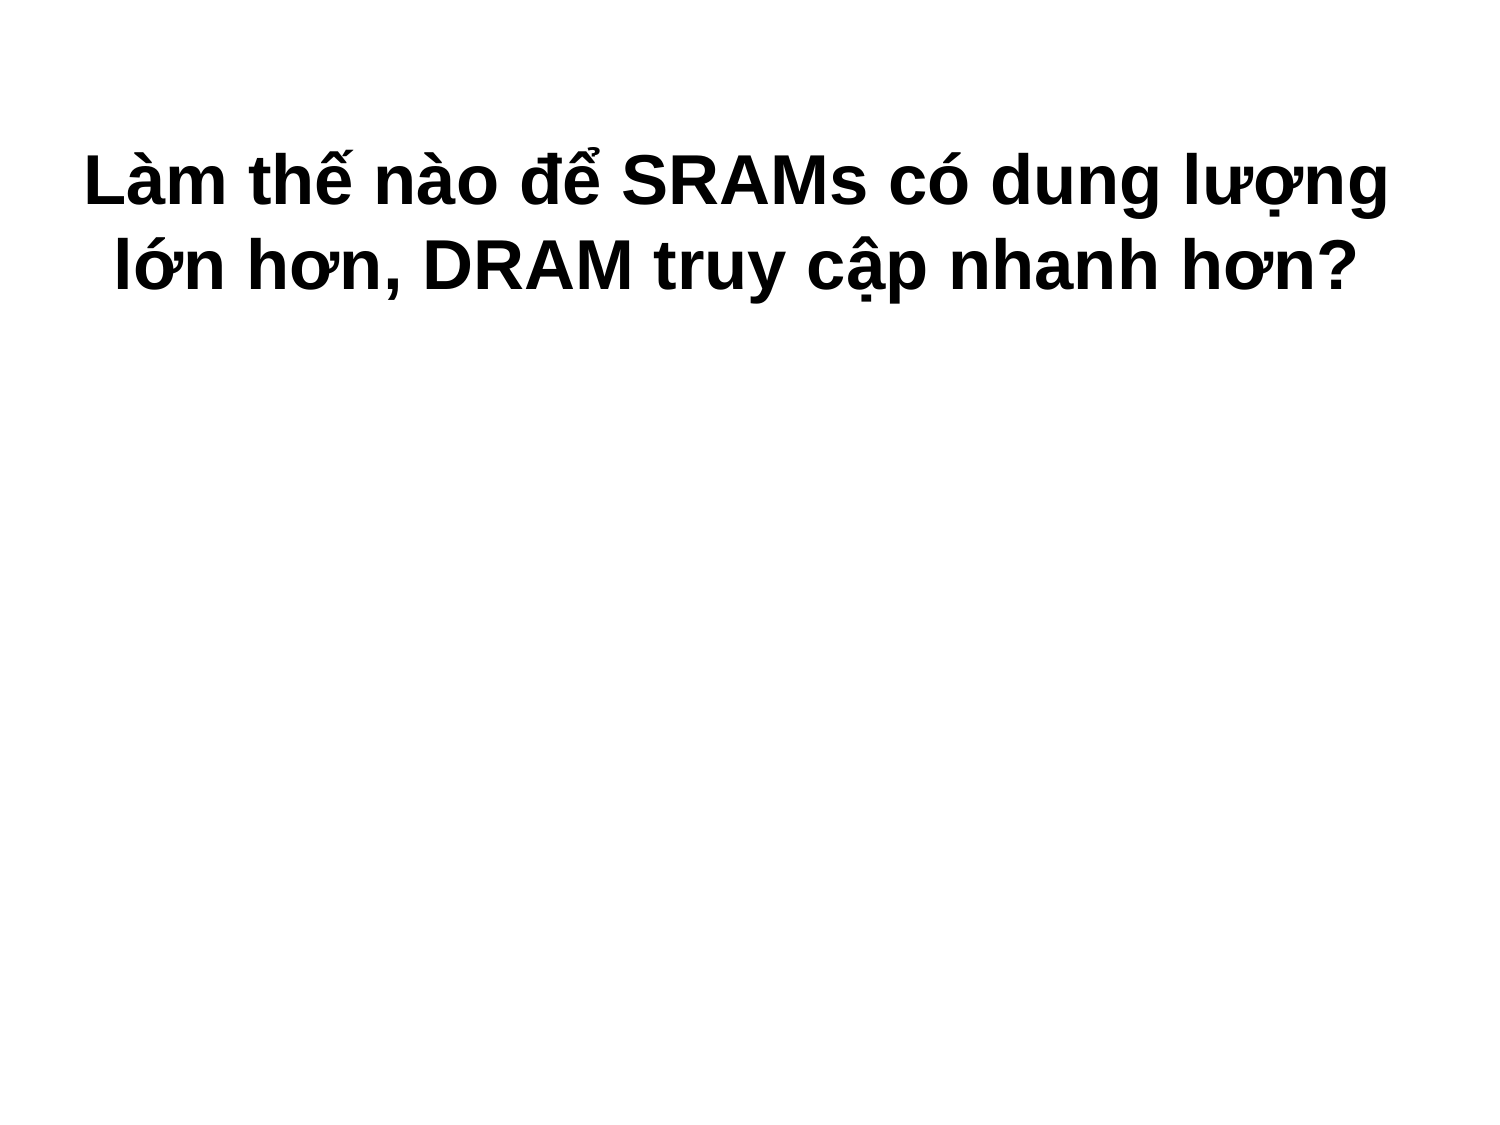

# Làm thế nào để SRAMs có dung lượng lớn hơn, DRAM truy cập nhanh hơn?